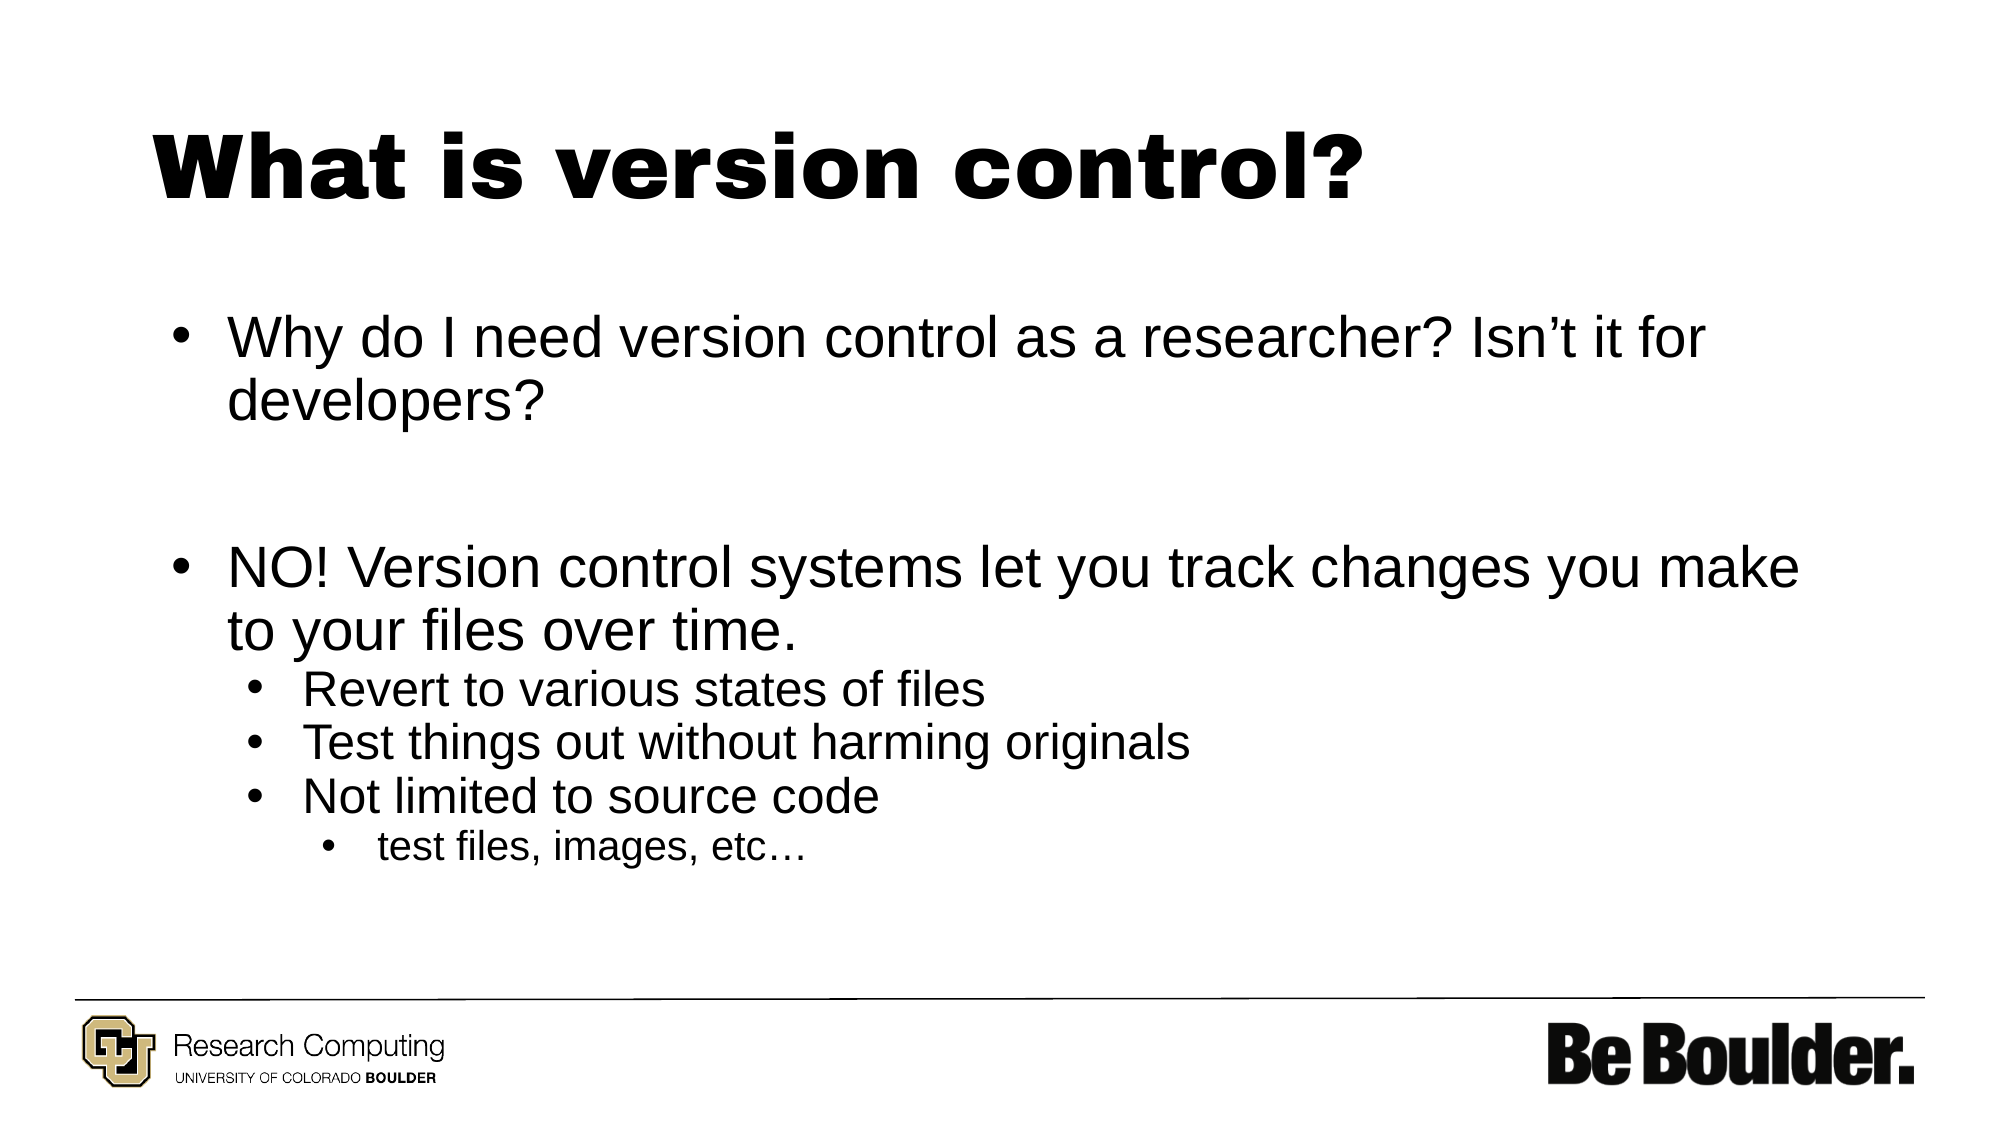

# What is version control?
Why do I need version control as a researcher? Isn’t it for developers?

NO! Version control systems let you track changes you make to your files over time.
Revert to various states of files
Test things out without harming originals
Not limited to source code
test files, images, etc…